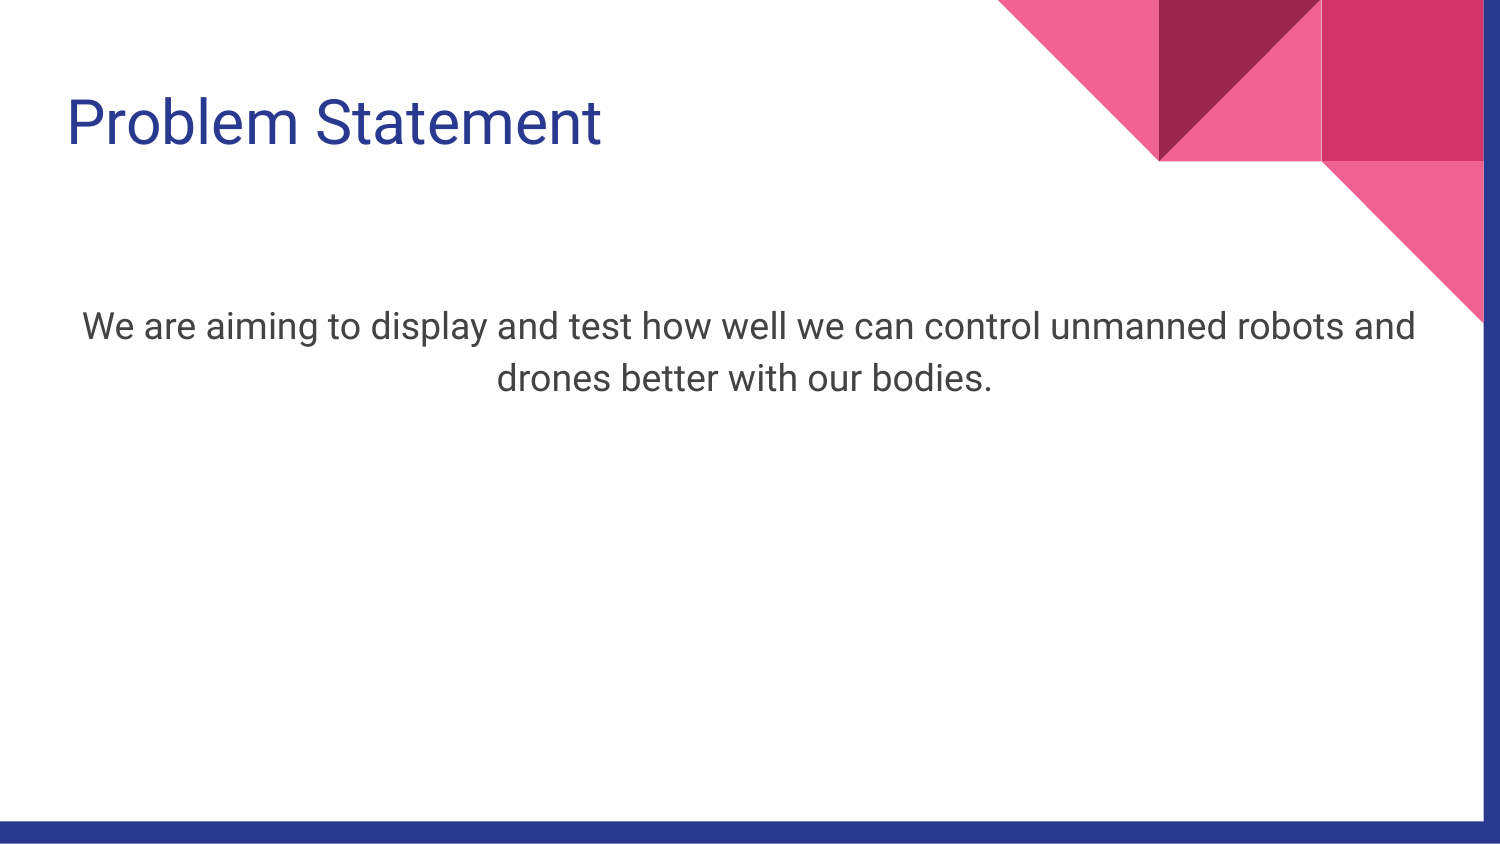

# Problem Statement

We are aiming to display and test how well we can control unmanned robots and drones better with our bodies.

Approach
Electronics
Physical Design
Code
Demo Time!